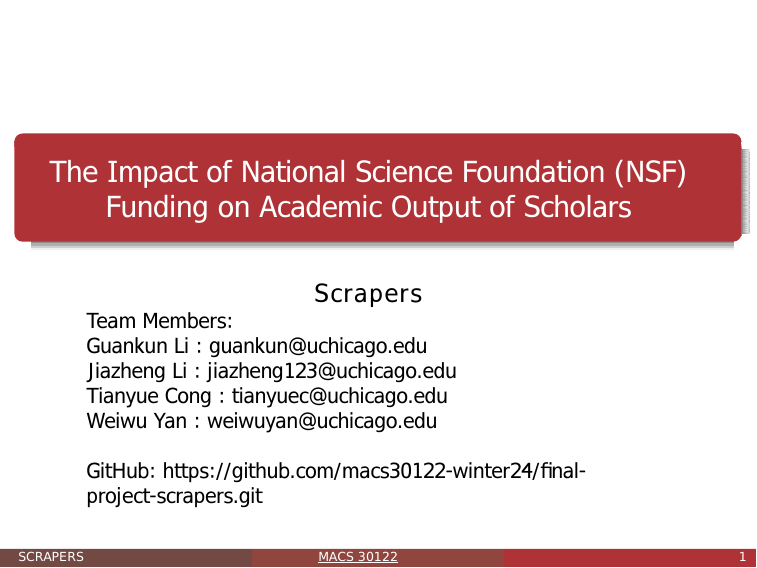

#
The Impact of National Science Foundation (NSF)
Funding on Academic Output of Scholars

Scrapers
Team Members:
Guankun Li : guankun@uchicago.edu
Jiazheng Li : jiazheng123@uchicago.edu
Tianyue Cong : tianyuec@uchicago.edu
Weiwu Yan : weiwuyan@uchicago.edu

GitHub: https://github.com/macs30122-winter24/final-project-scrapers.git
SCRAPERS
MACS 30122
1